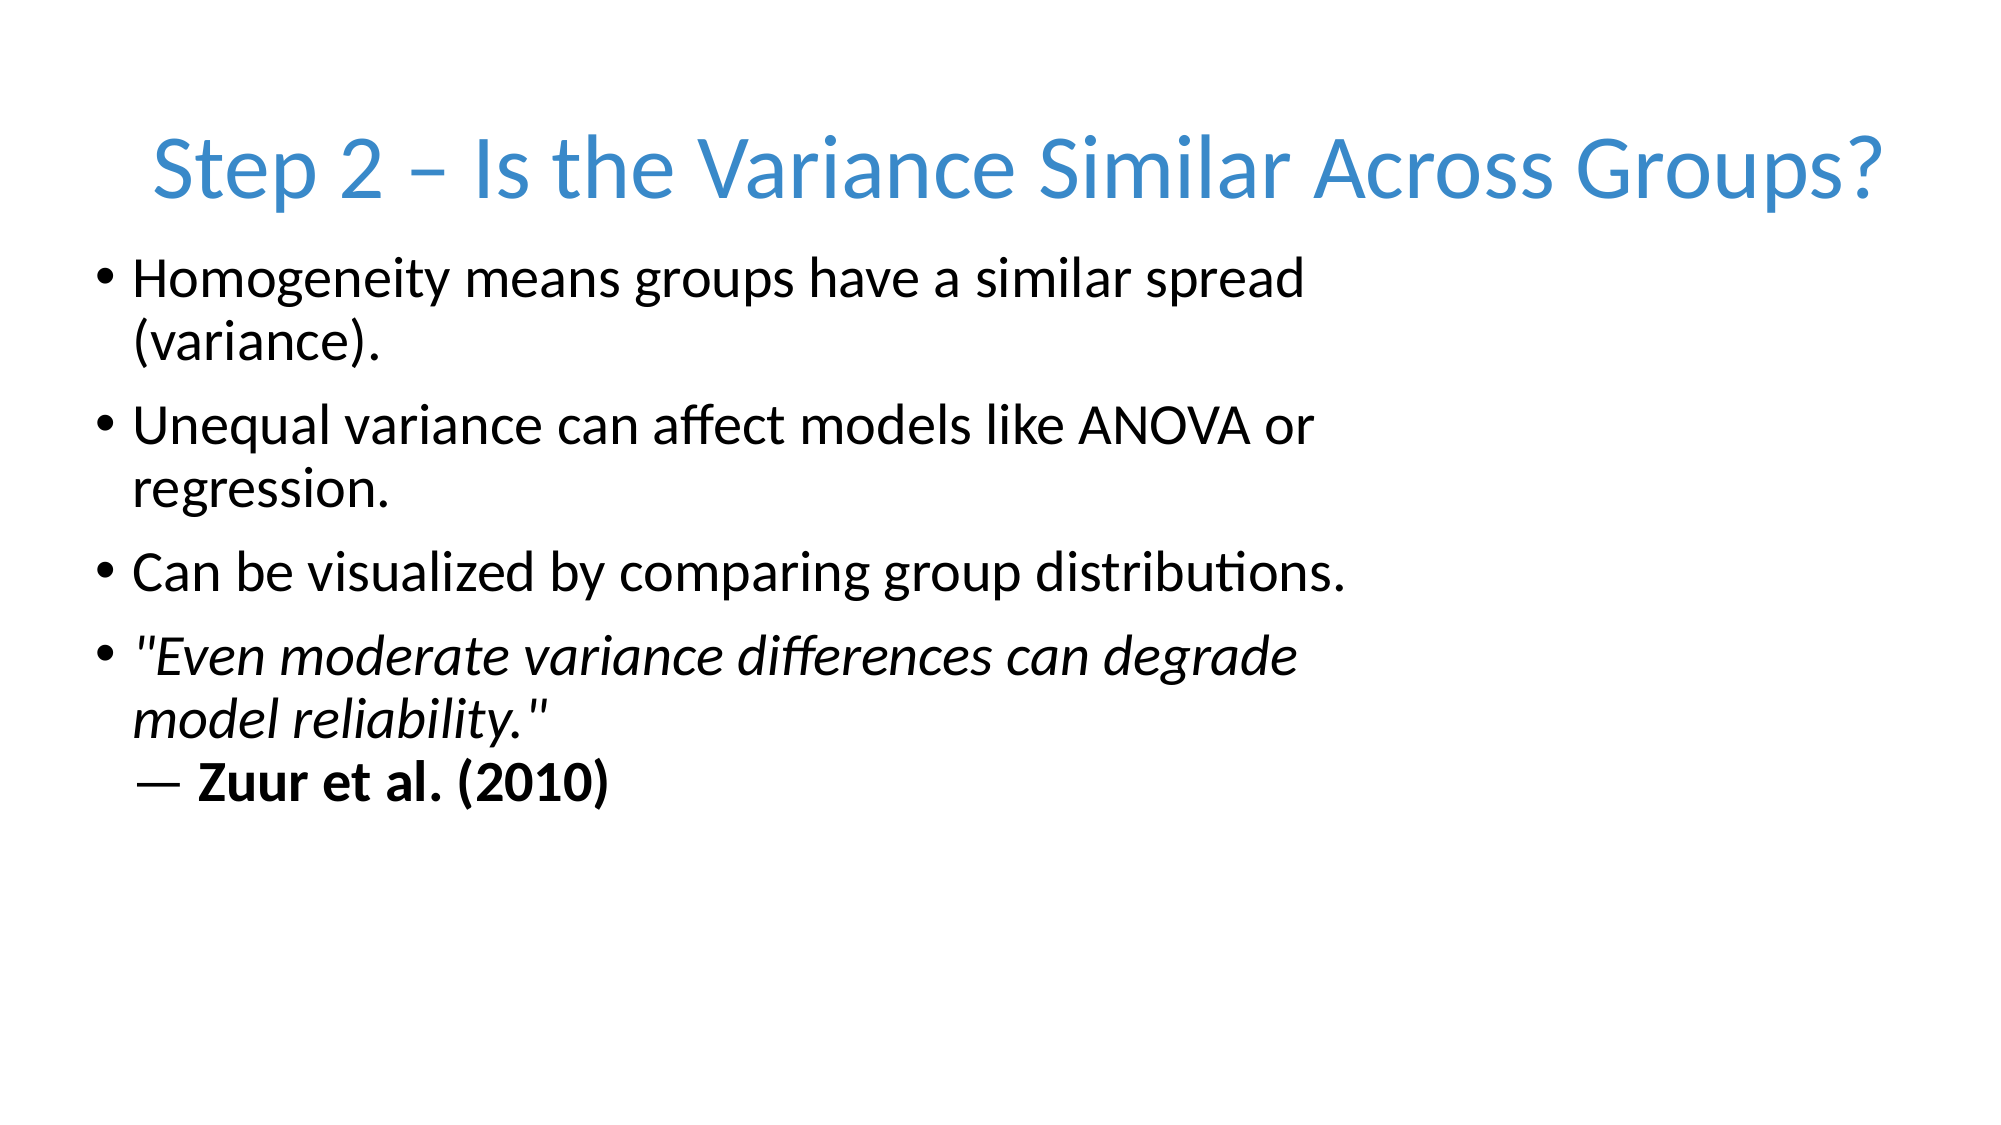

# Step 2 – Is the Variance Similar Across Groups?
Homogeneity means groups have a similar spread (variance).
Unequal variance can affect models like ANOVA or regression.
Can be visualized by comparing group distributions.
"Even moderate variance differences can degrade model reliability."
— Zuur et al. (2010)